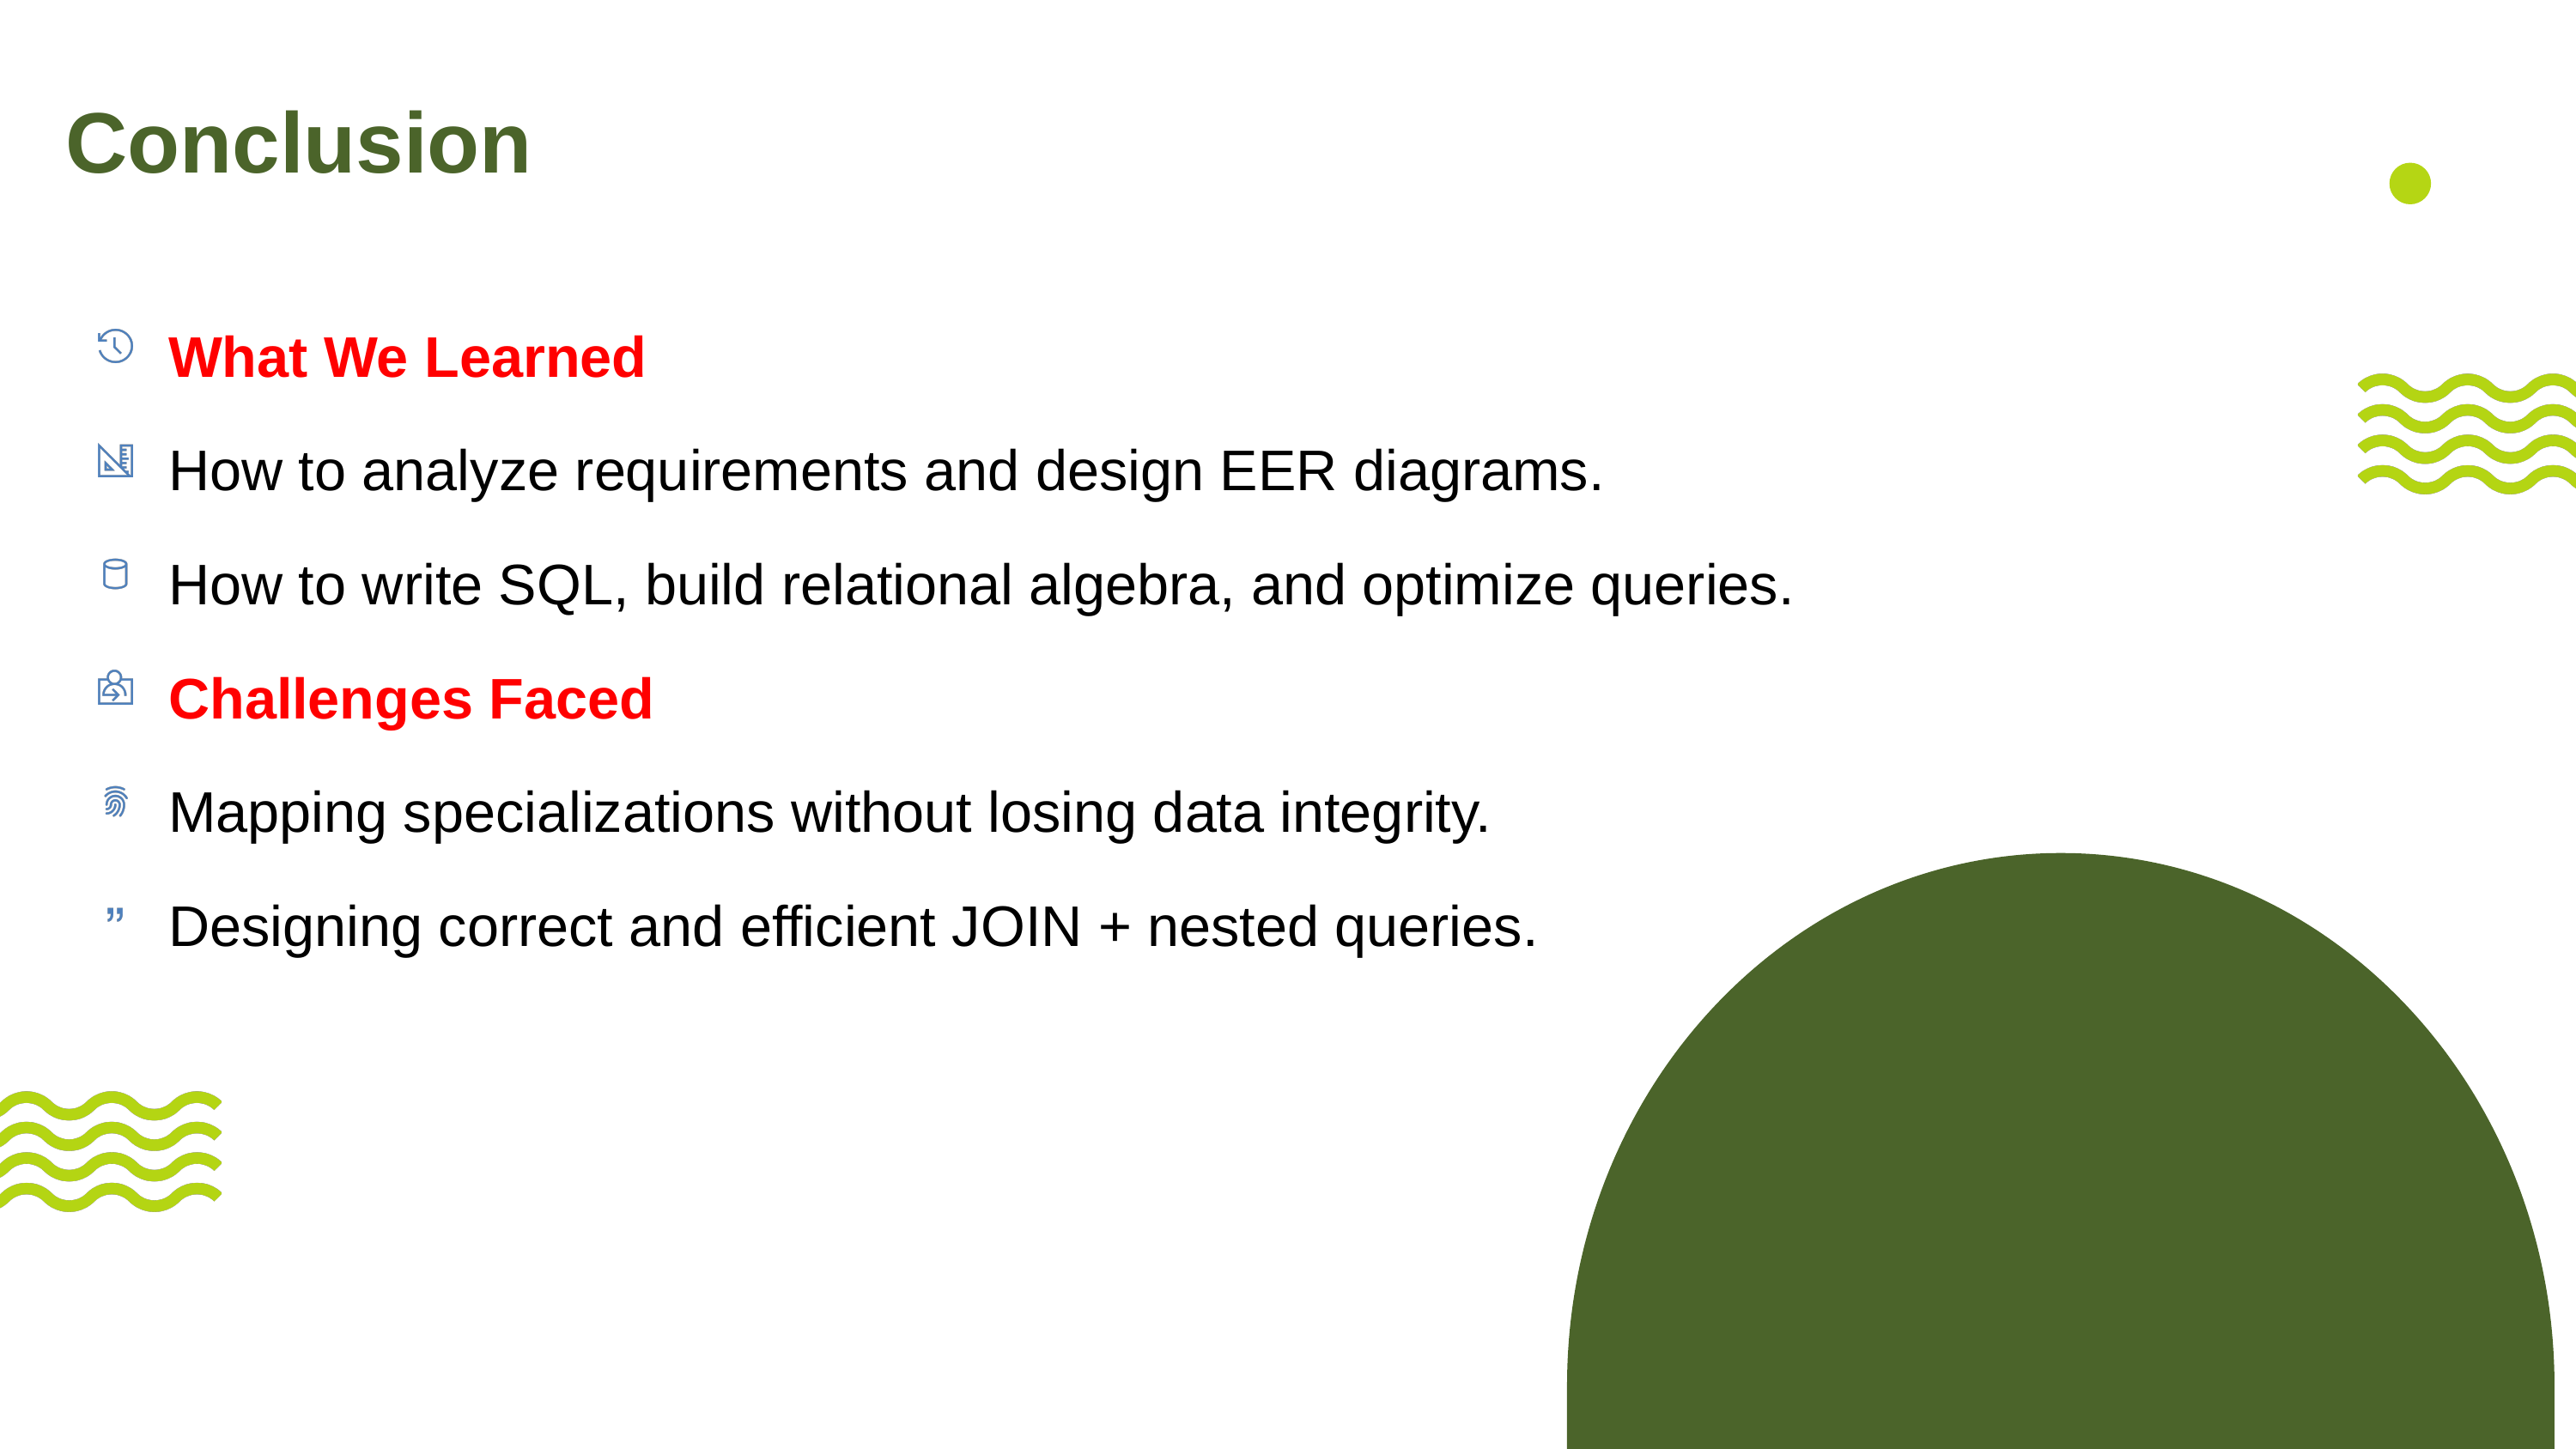

Conclusion

What We Learned
How to analyze requirements and design EER diagrams.
How to write SQL, build relational algebra, and optimize queries.
Challenges Faced
Mapping specializations without losing data integrity.
Designing correct and efficient JOIN + nested queries.